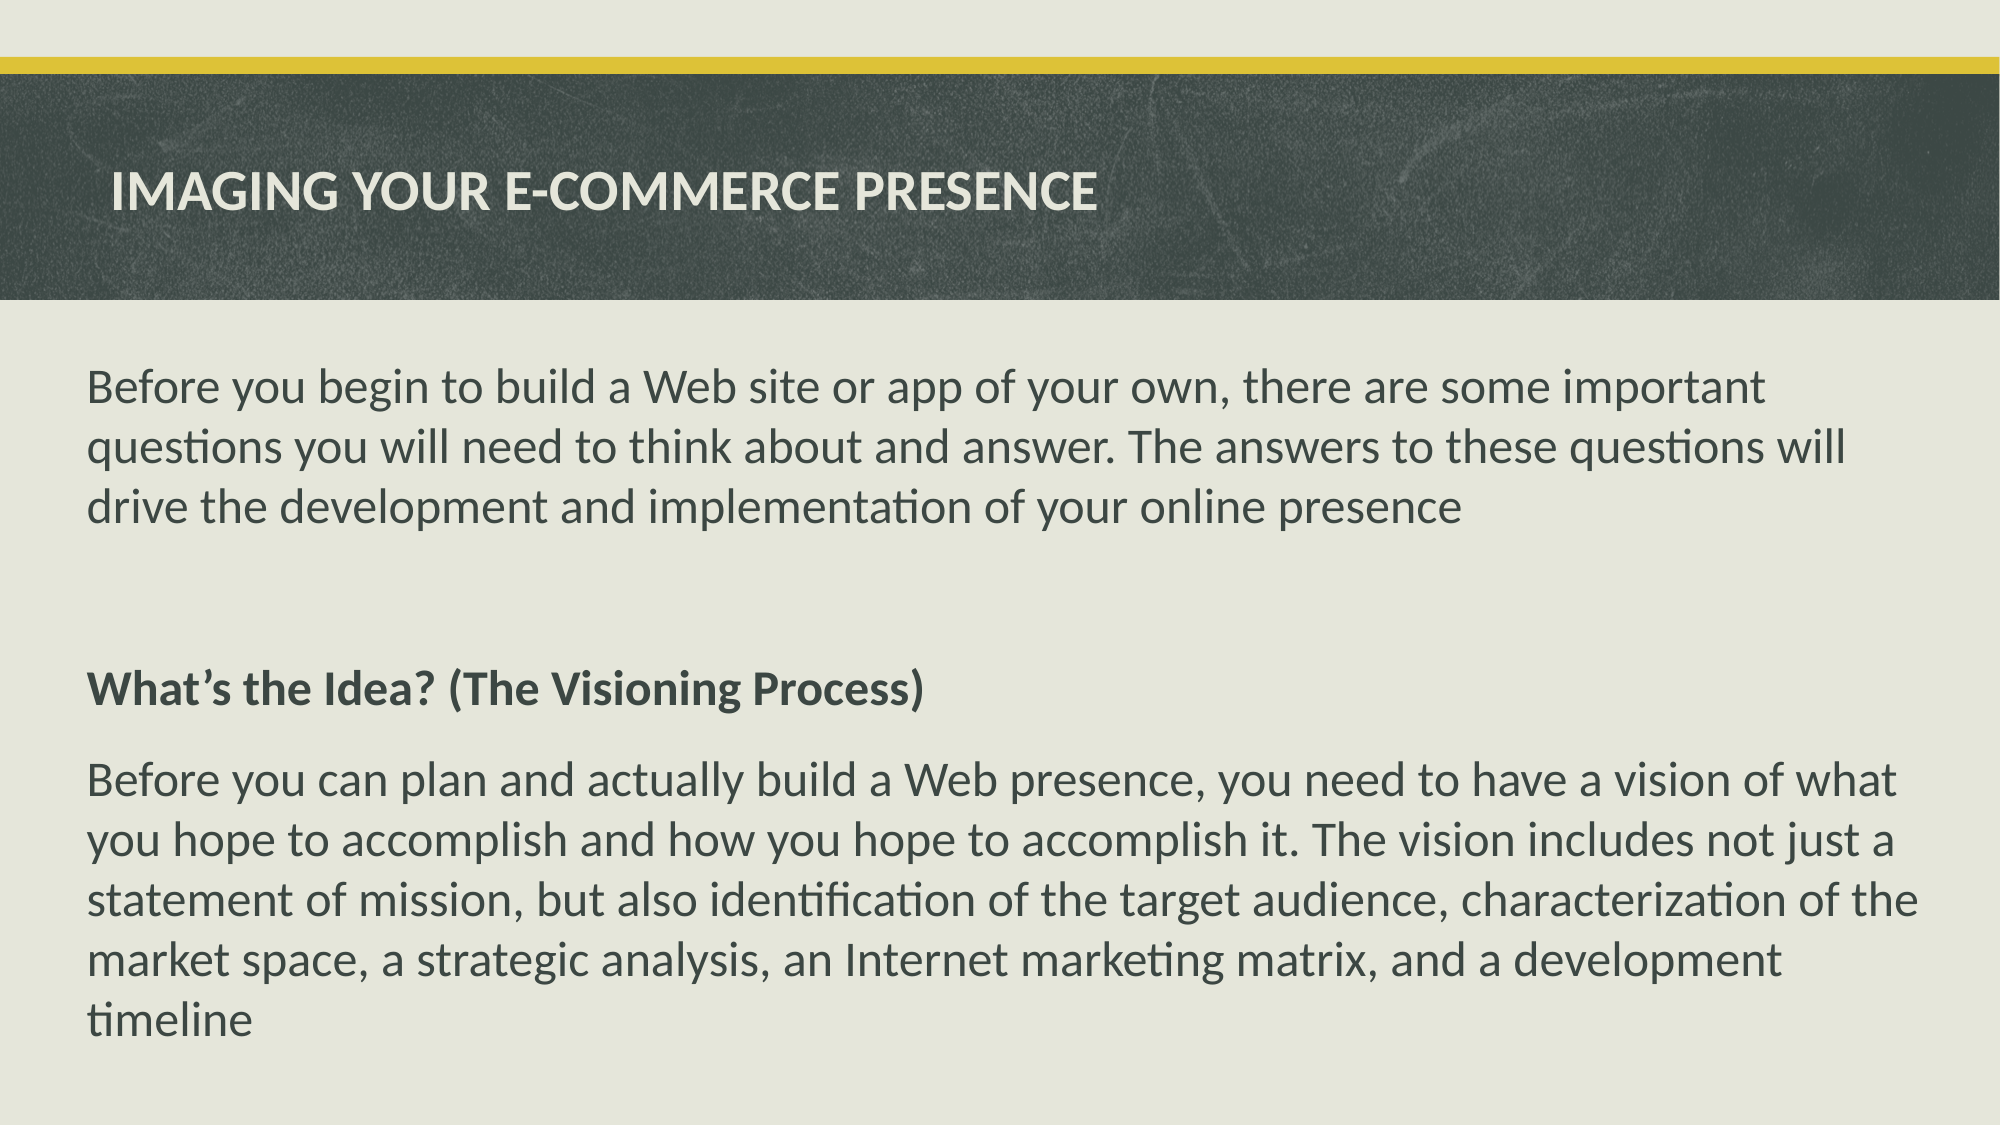

# IMAGING YOUR E-COMMERCE PRESENCE
Before you begin to build a Web site or app of your own, there are some important questions you will need to think about and answer. The answers to these questions will drive the development and implementation of your online presence

What’s the Idea? (The Visioning Process)
Before you can plan and actually build a Web presence, you need to have a vision of what you hope to accomplish and how you hope to accomplish it. The vision includes not just a statement of mission, but also identification of the target audience, characterization of the market space, a strategic analysis, an Internet marketing matrix, and a development timeline